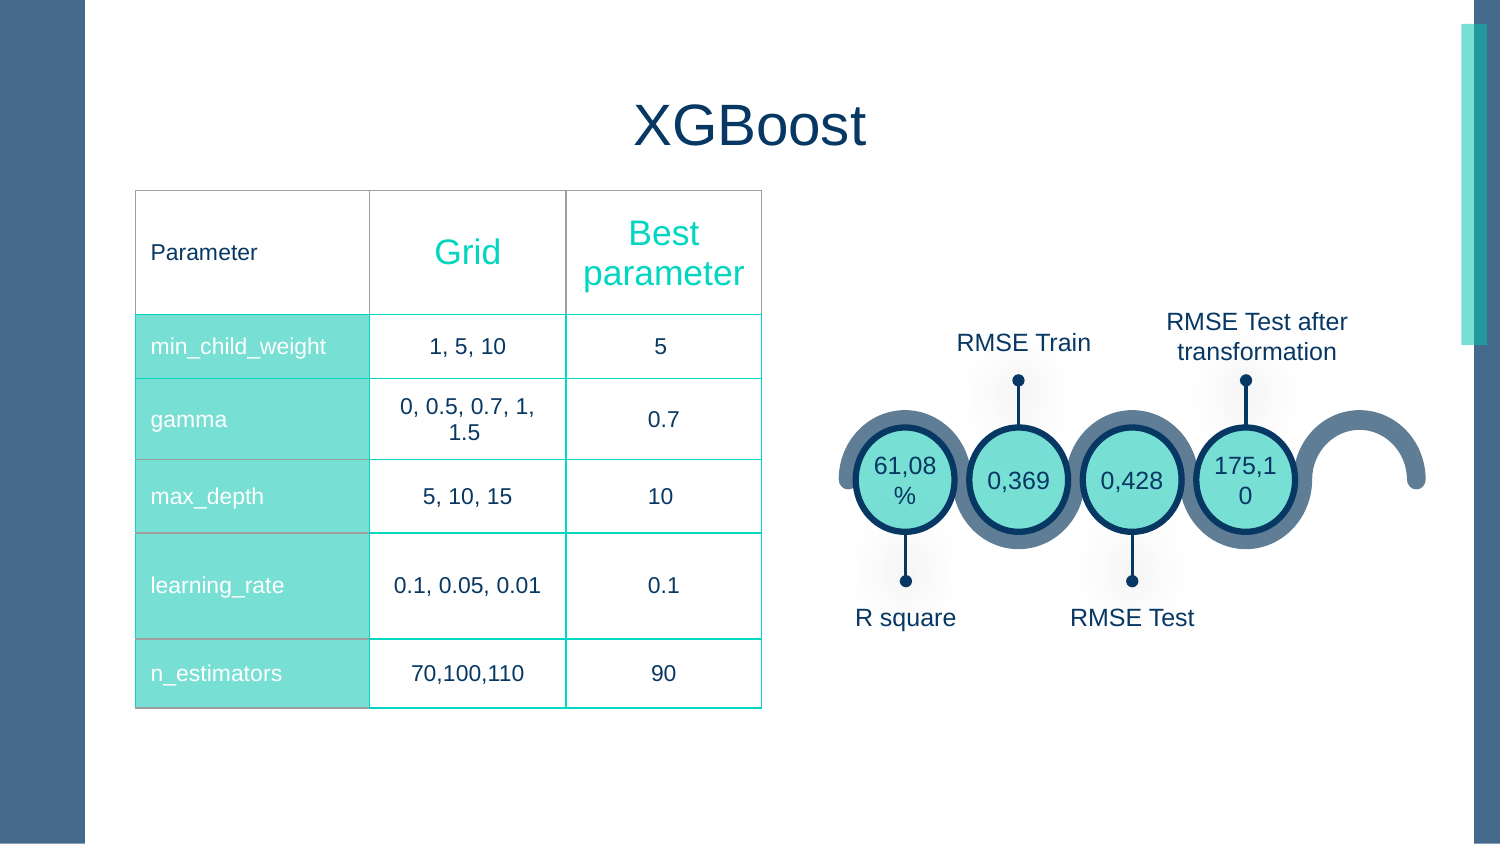

# XGBoost
| Parameter | Grid | Best parameter |
| --- | --- | --- |
| min\_child\_weight | 1, 5, 10 | 5 |
| gamma | 0, 0.5, 0.7, 1, 1.5 | 0.7 |
| max\_depth | 5, 10, 15 | 10 |
| learning\_rate | 0.1, 0.05, 0.01 | 0.1 |
| n\_estimators | 70,100,110 | 90 |
RMSE Test after transformation

RMSE Train

61,08 %
0,369
0,428
175,10
RMSE Test
R square